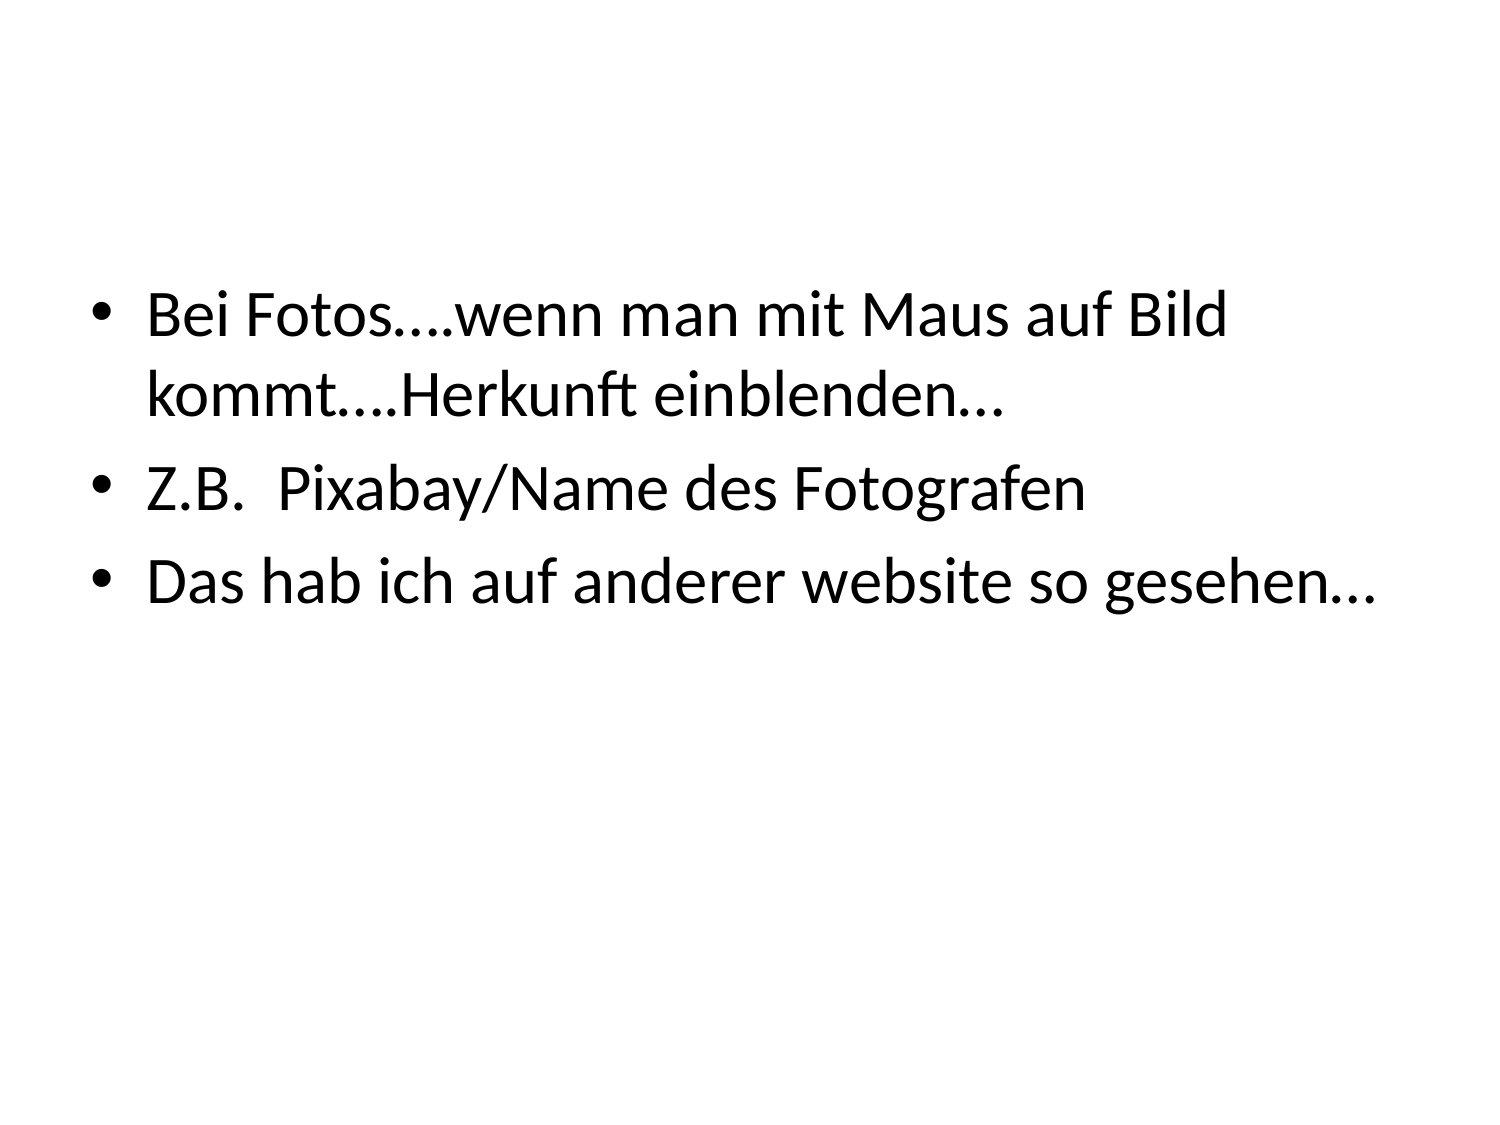

#
Bei Fotos….wenn man mit Maus auf Bild kommt….Herkunft einblenden…
Z.B.  Pixabay/Name des Fotografen
Das hab ich auf anderer website so gesehen…